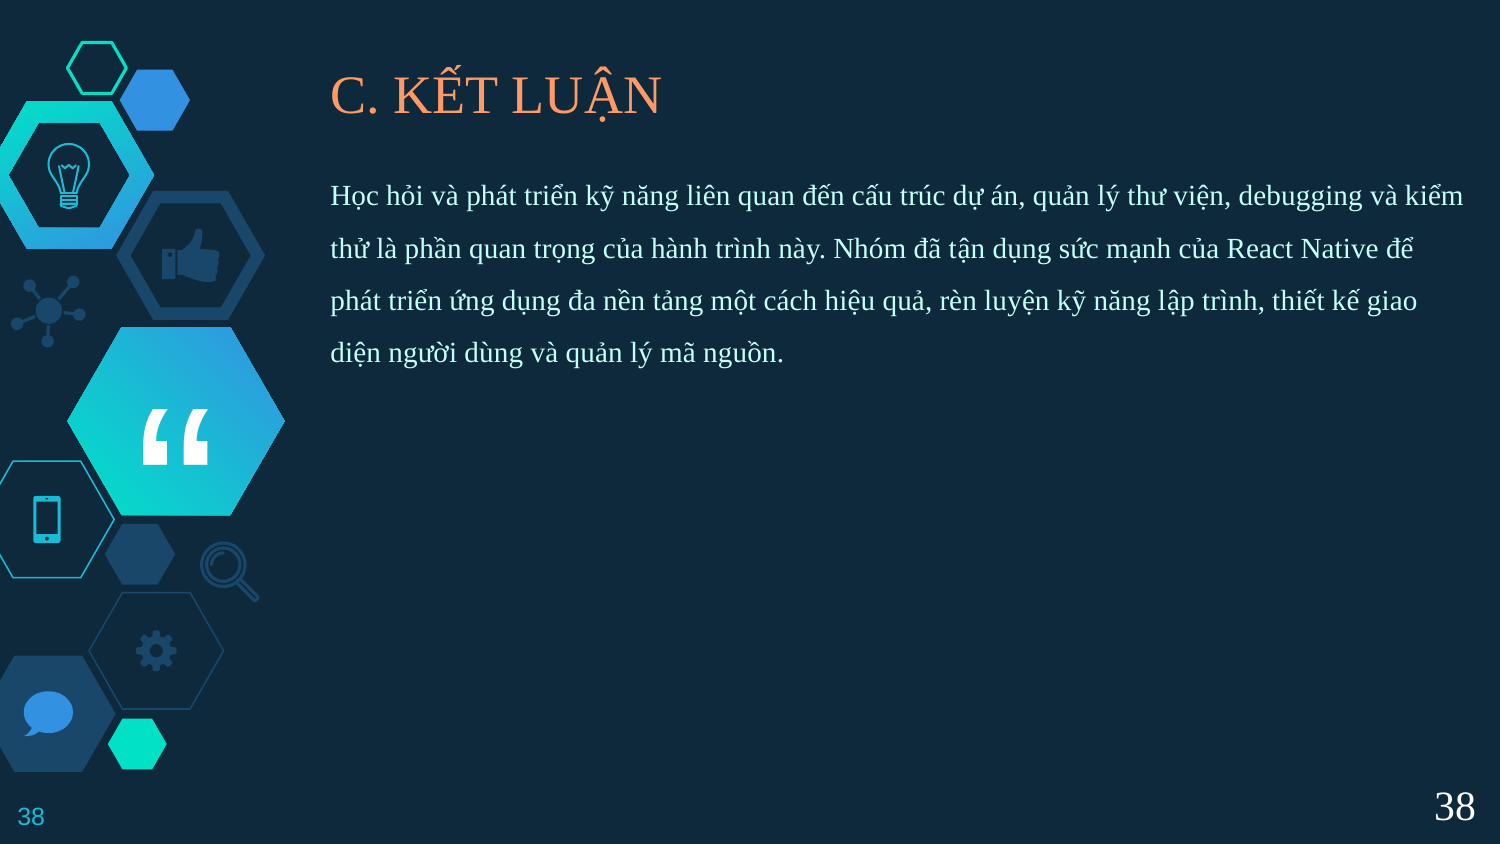

C. KẾT LUẬN

Học hỏi và phát triển kỹ năng liên quan đến cấu trúc dự án, quản lý thư viện, debugging và kiểm thử là phần quan trọng của hành trình này. Nhóm đã tận dụng sức mạnh của React Native để phát triển ứng dụng đa nền tảng một cách hiệu quả, rèn luyện kỹ năng lập trình, thiết kế giao diện người dùng và quản lý mã nguồn.

38
38